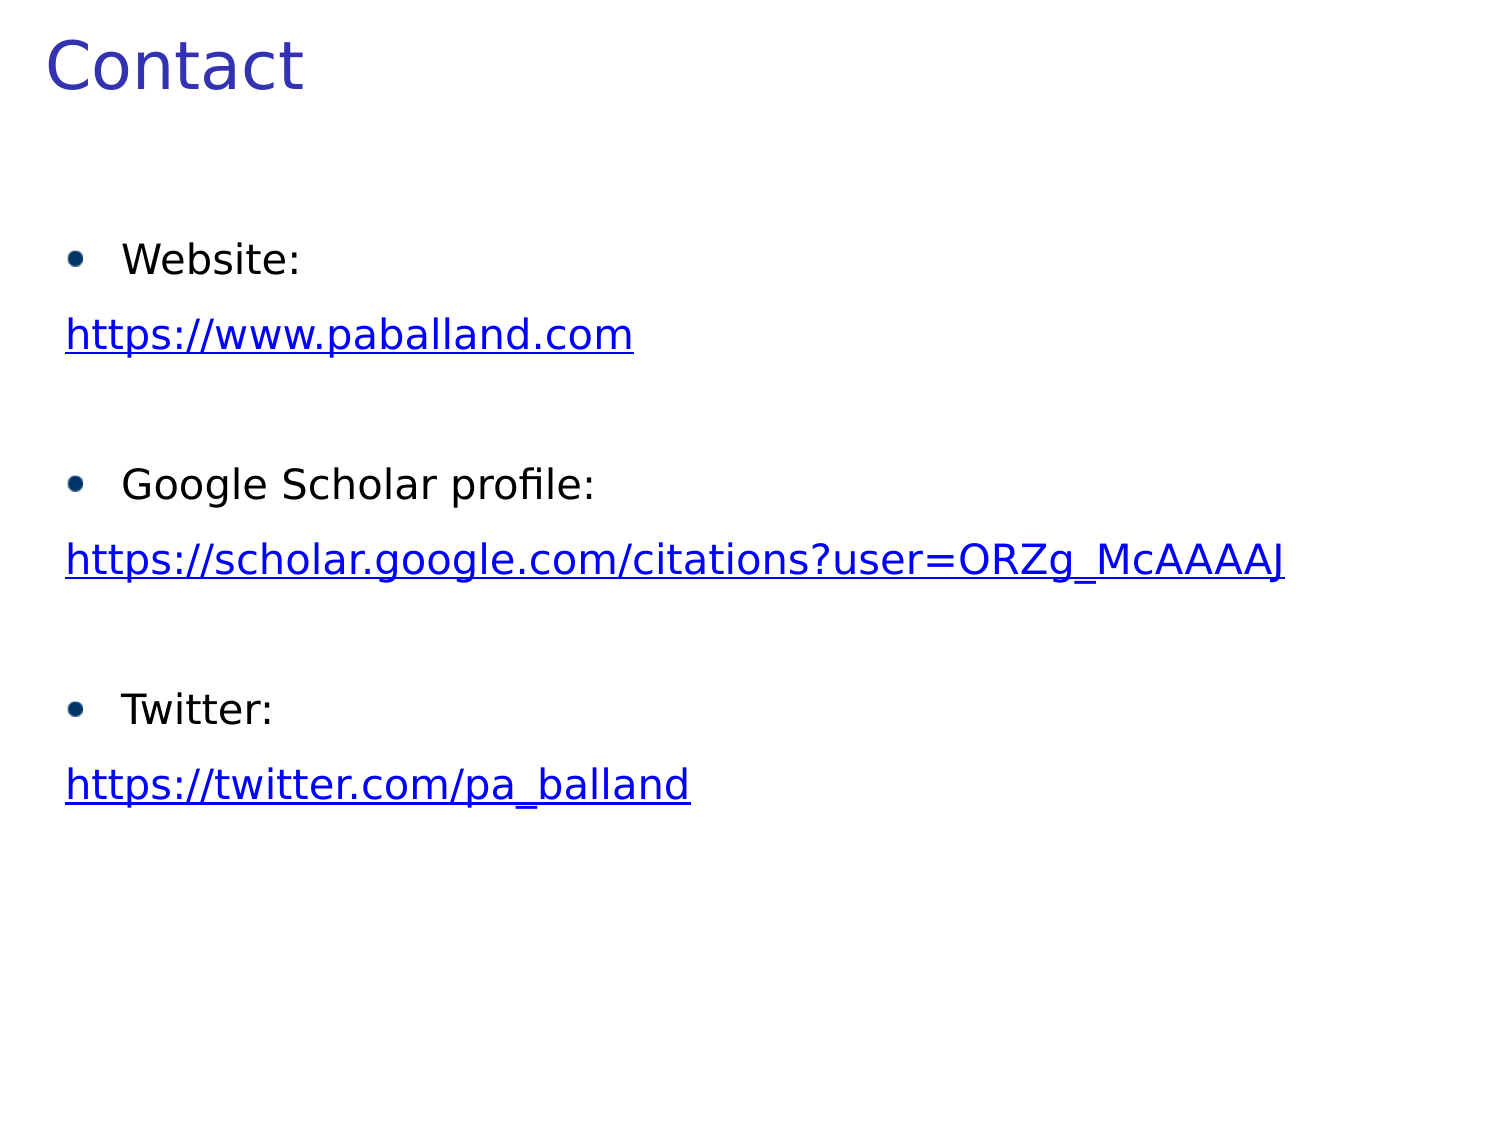

# Contact
Website:
https://www.paballand.com

Google Scholar profile:
https://scholar.google.com/citations?user=ORZg_McAAAAJ

Twitter:
https://twitter.com/pa_balland